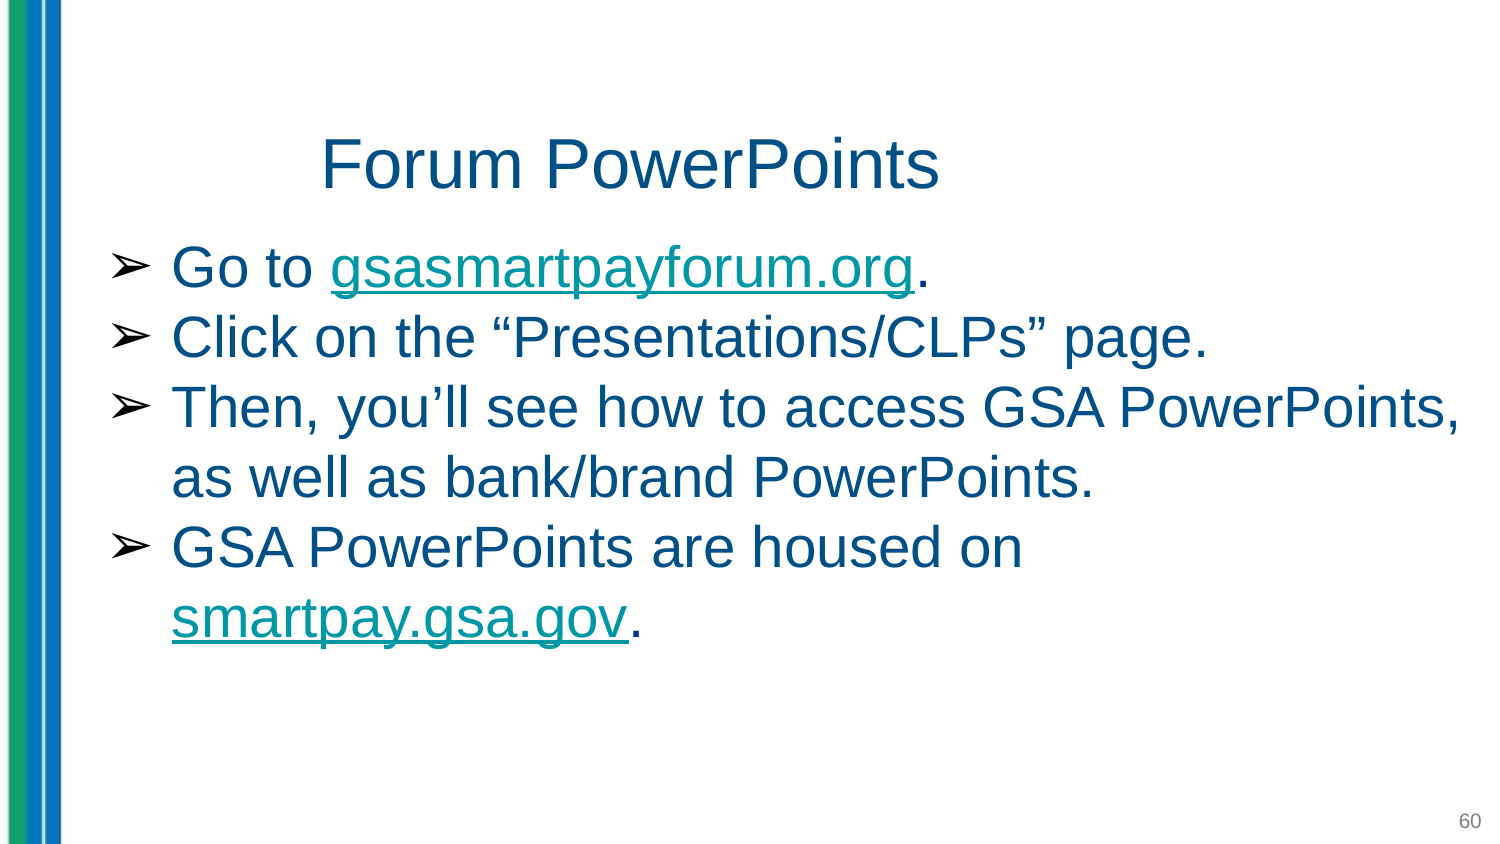

# Forum PowerPoints
Go to gsasmartpayforum.org.
Click on the “Presentations/CLPs” page.
Then, you’ll see how to access GSA PowerPoints, as well as bank/brand PowerPoints.
GSA PowerPoints are housed on smartpay.gsa.gov.